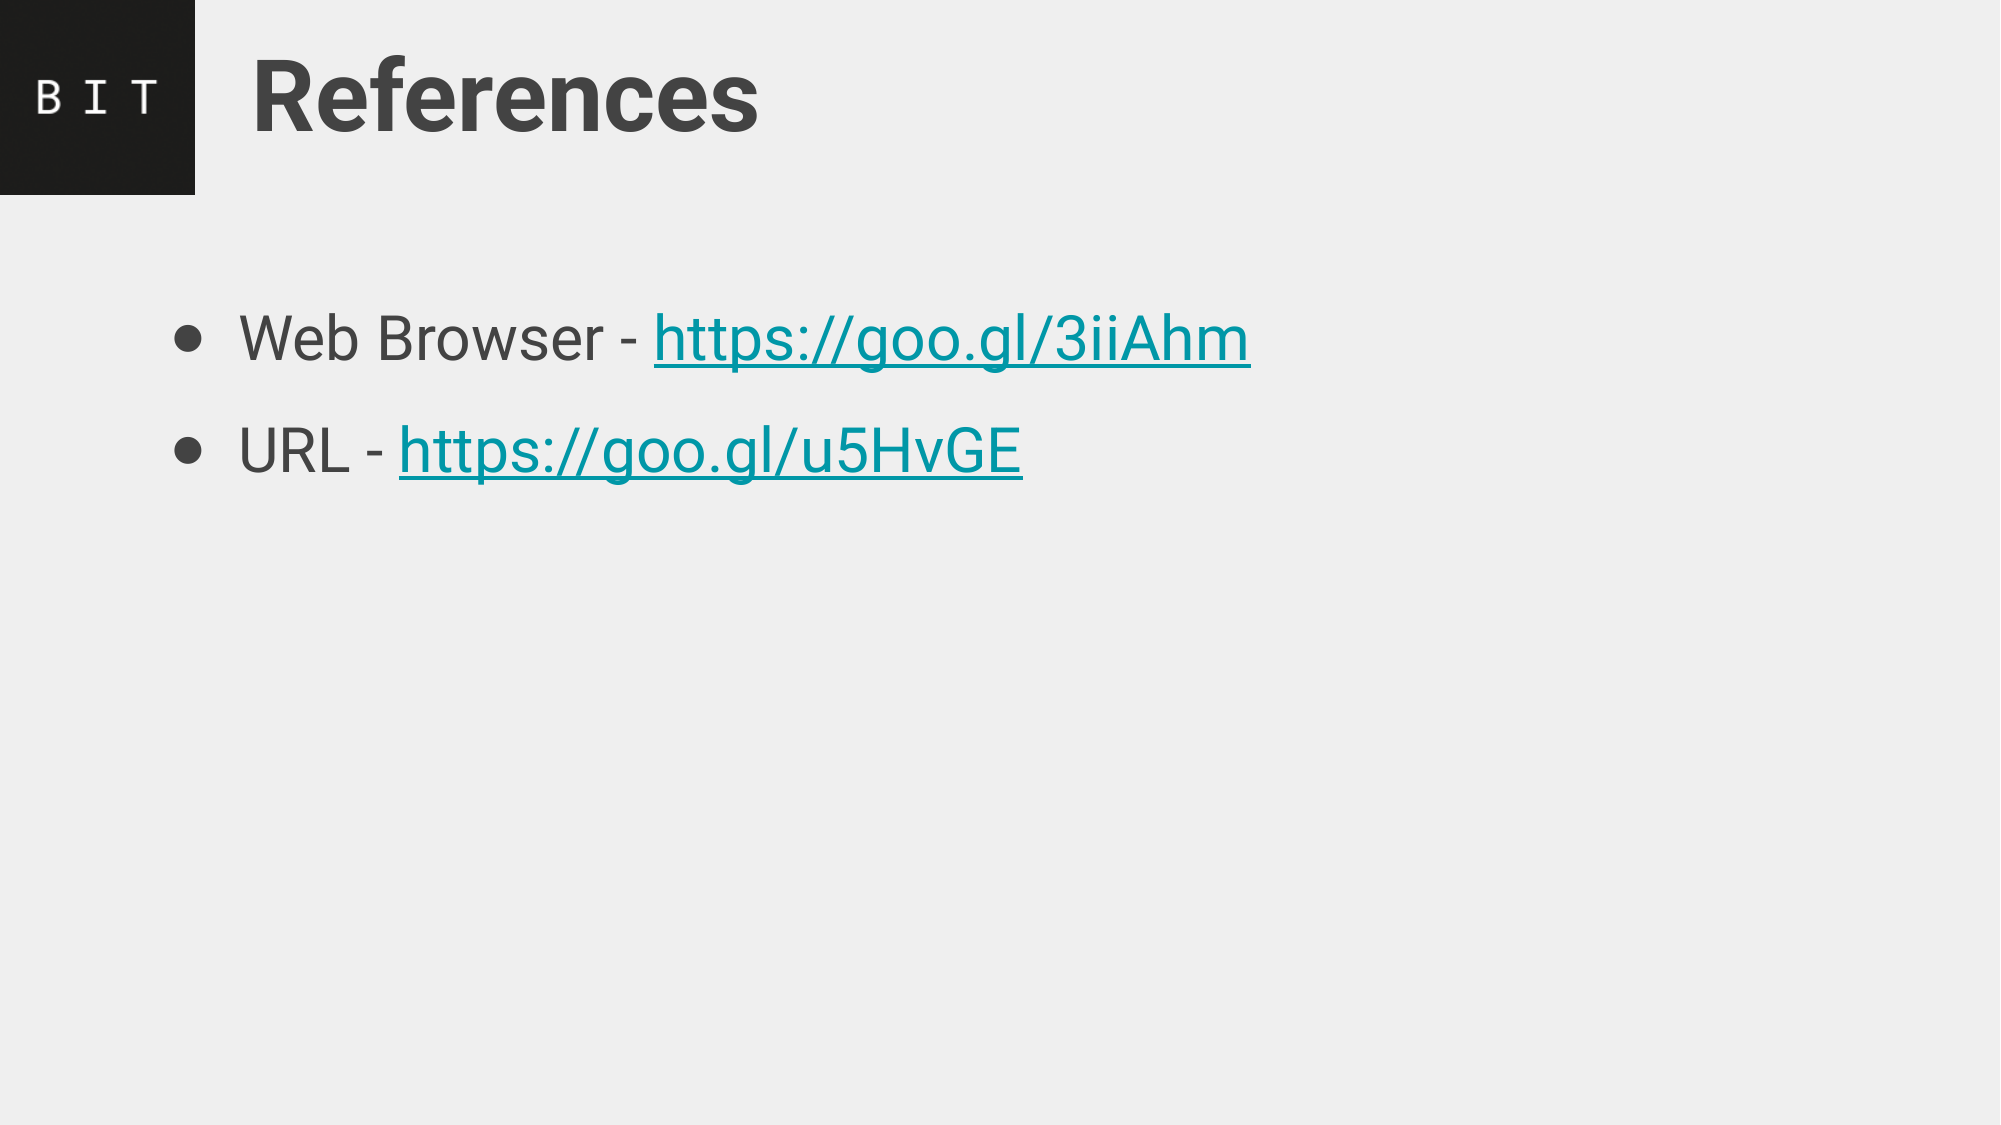

# References
Web Browser - https://goo.gl/3iiAhm
URL - https://goo.gl/u5HvGE